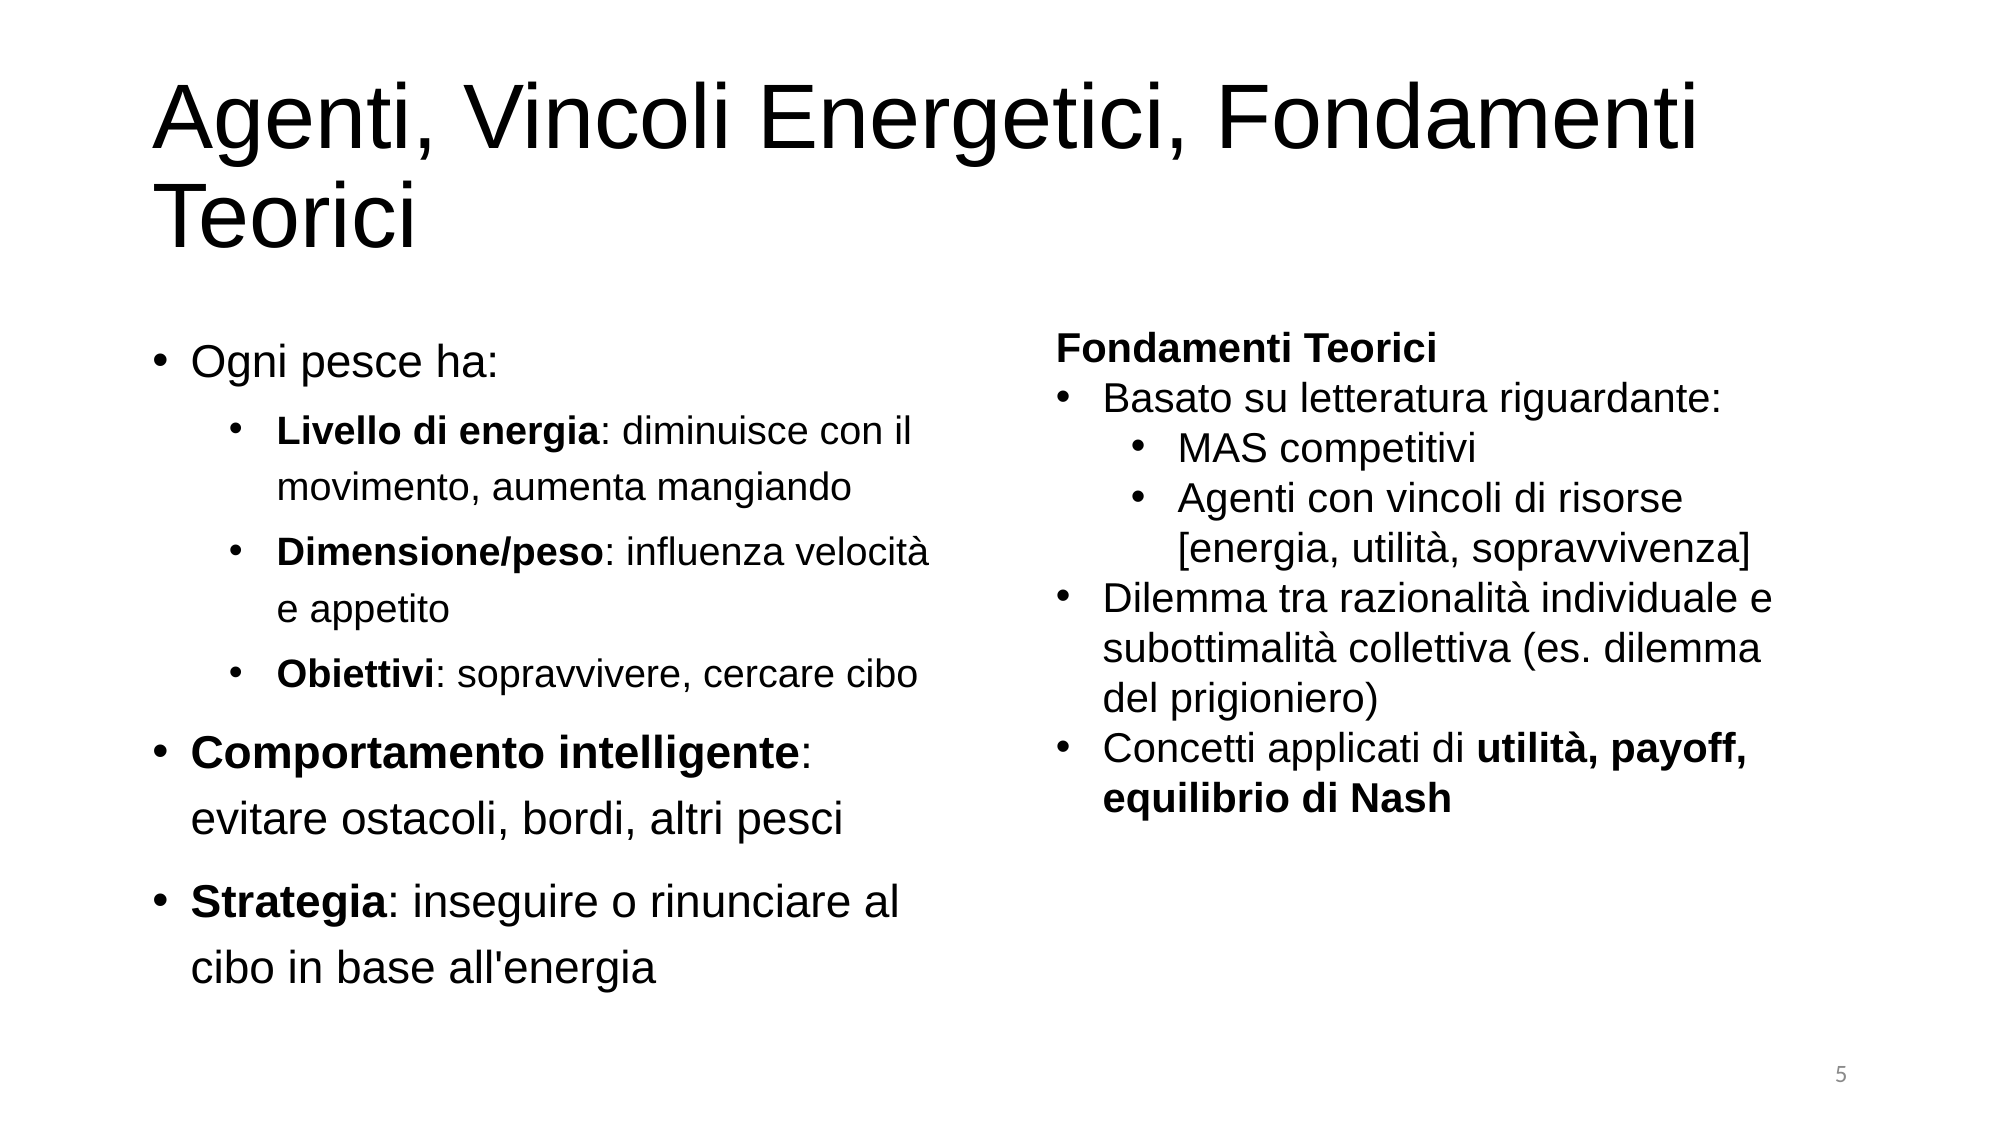

# Agenti, Vincoli Energetici, Fondamenti Teorici
Ogni pesce ha:
Livello di energia: diminuisce con il movimento, aumenta mangiando
Dimensione/peso: influenza velocità e appetito
Obiettivi: sopravvivere, cercare cibo
Comportamento intelligente: evitare ostacoli, bordi, altri pesci
Strategia: inseguire o rinunciare al cibo in base all'energia

Fondamenti Teorici
Basato su letteratura riguardante:
MAS competitivi
Agenti con vincoli di risorse [energia, utilità, sopravvivenza]
Dilemma tra razionalità individuale e subottimalità collettiva (es. dilemma del prigioniero)
Concetti applicati di utilità, payoff, equilibrio di Nash

5